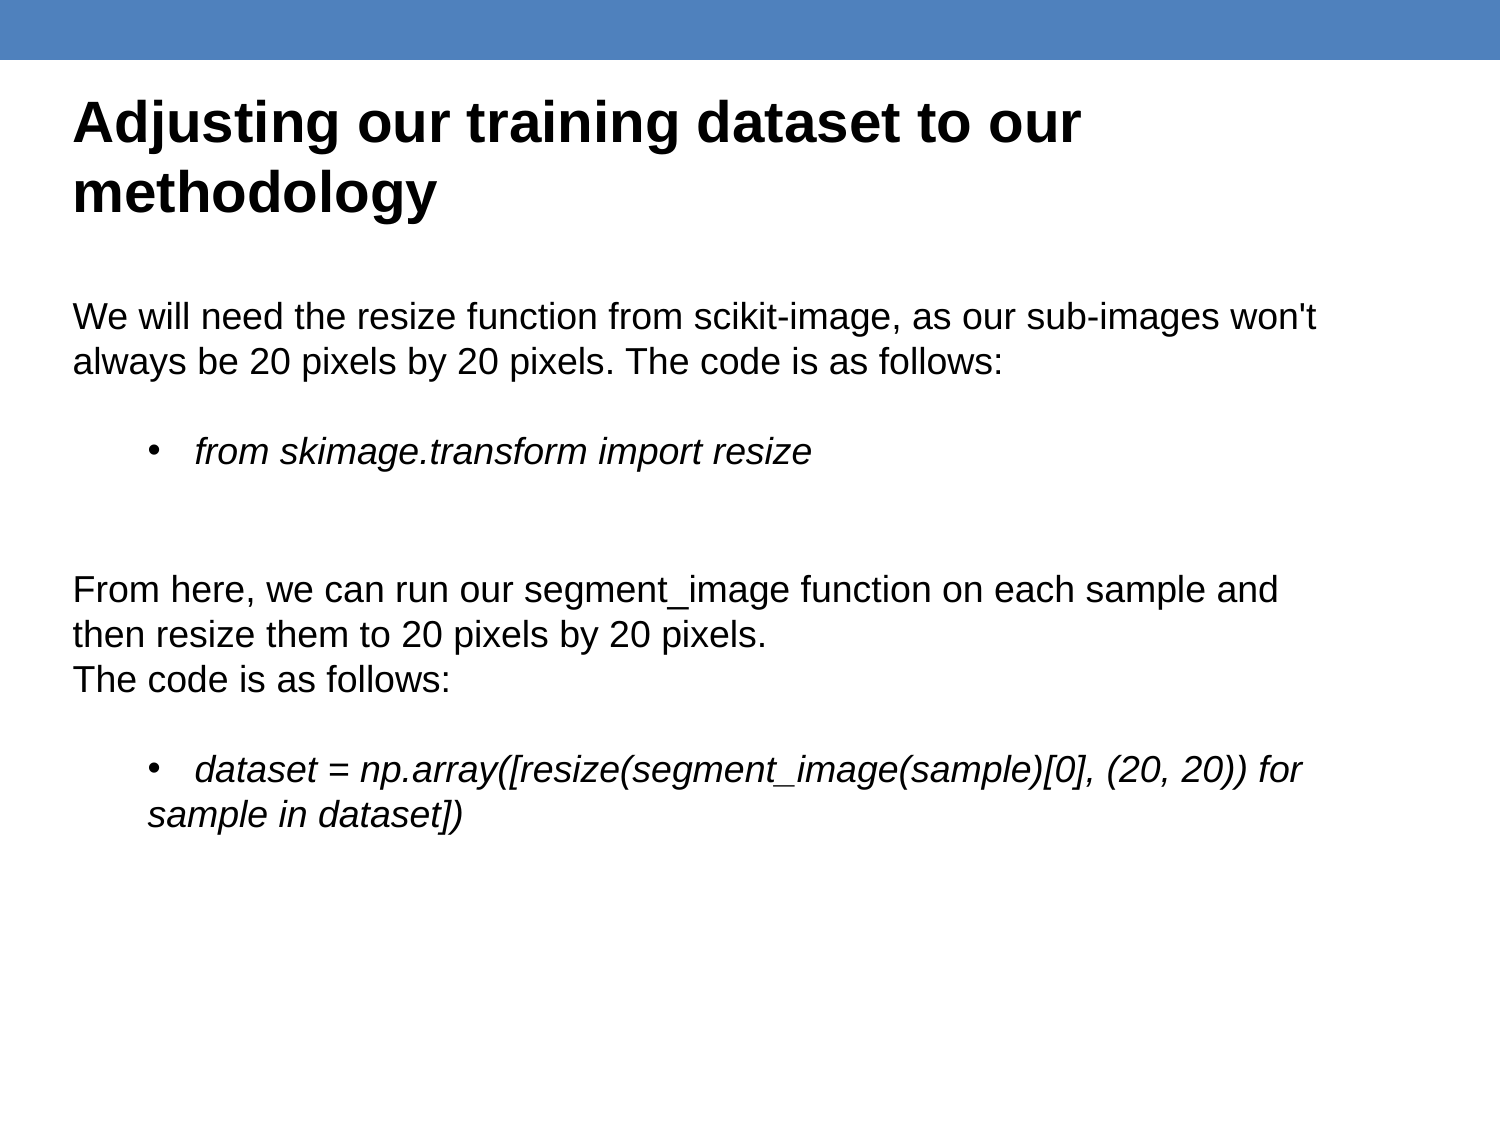

Adjusting our training dataset to our
methodology
We will need the resize function from scikit-image, as our sub-images won't
always be 20 pixels by 20 pixels. The code is as follows:

from skimage.transform import resize
From here, we can run our segment_image function on each sample and then resize them to 20 pixels by 20 pixels.
The code is as follows:

dataset = np.array([resize(segment_image(sample)[0], (20, 20)) for
sample in dataset])